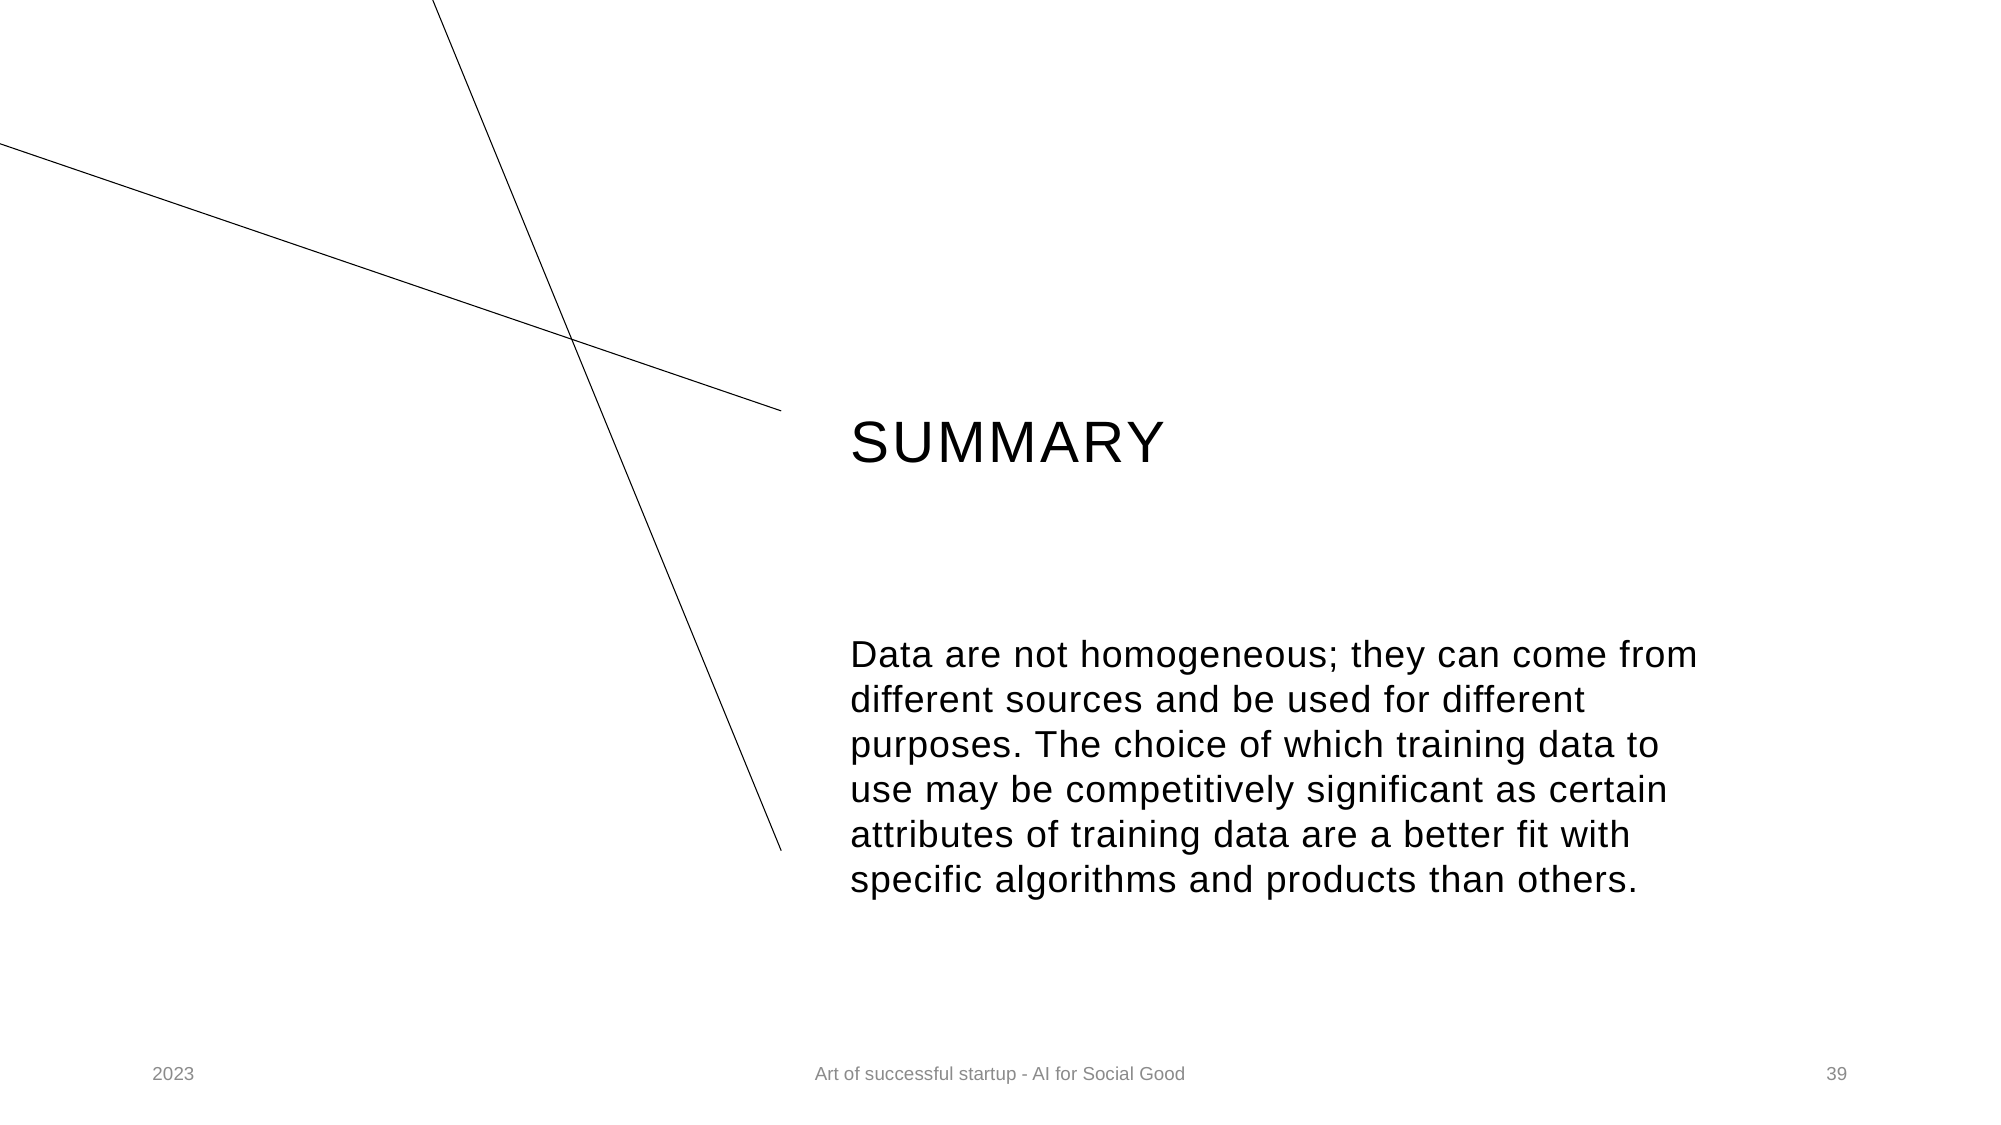

# SUMMARY
Data are not homogeneous; they can come from different sources and be used for different purposes. The choice of which training data to use may be competitively significant as certain attributes of training data are a better fit with specific algorithms and products than others.

2023
Art of successful startup - AI for Social Good
39